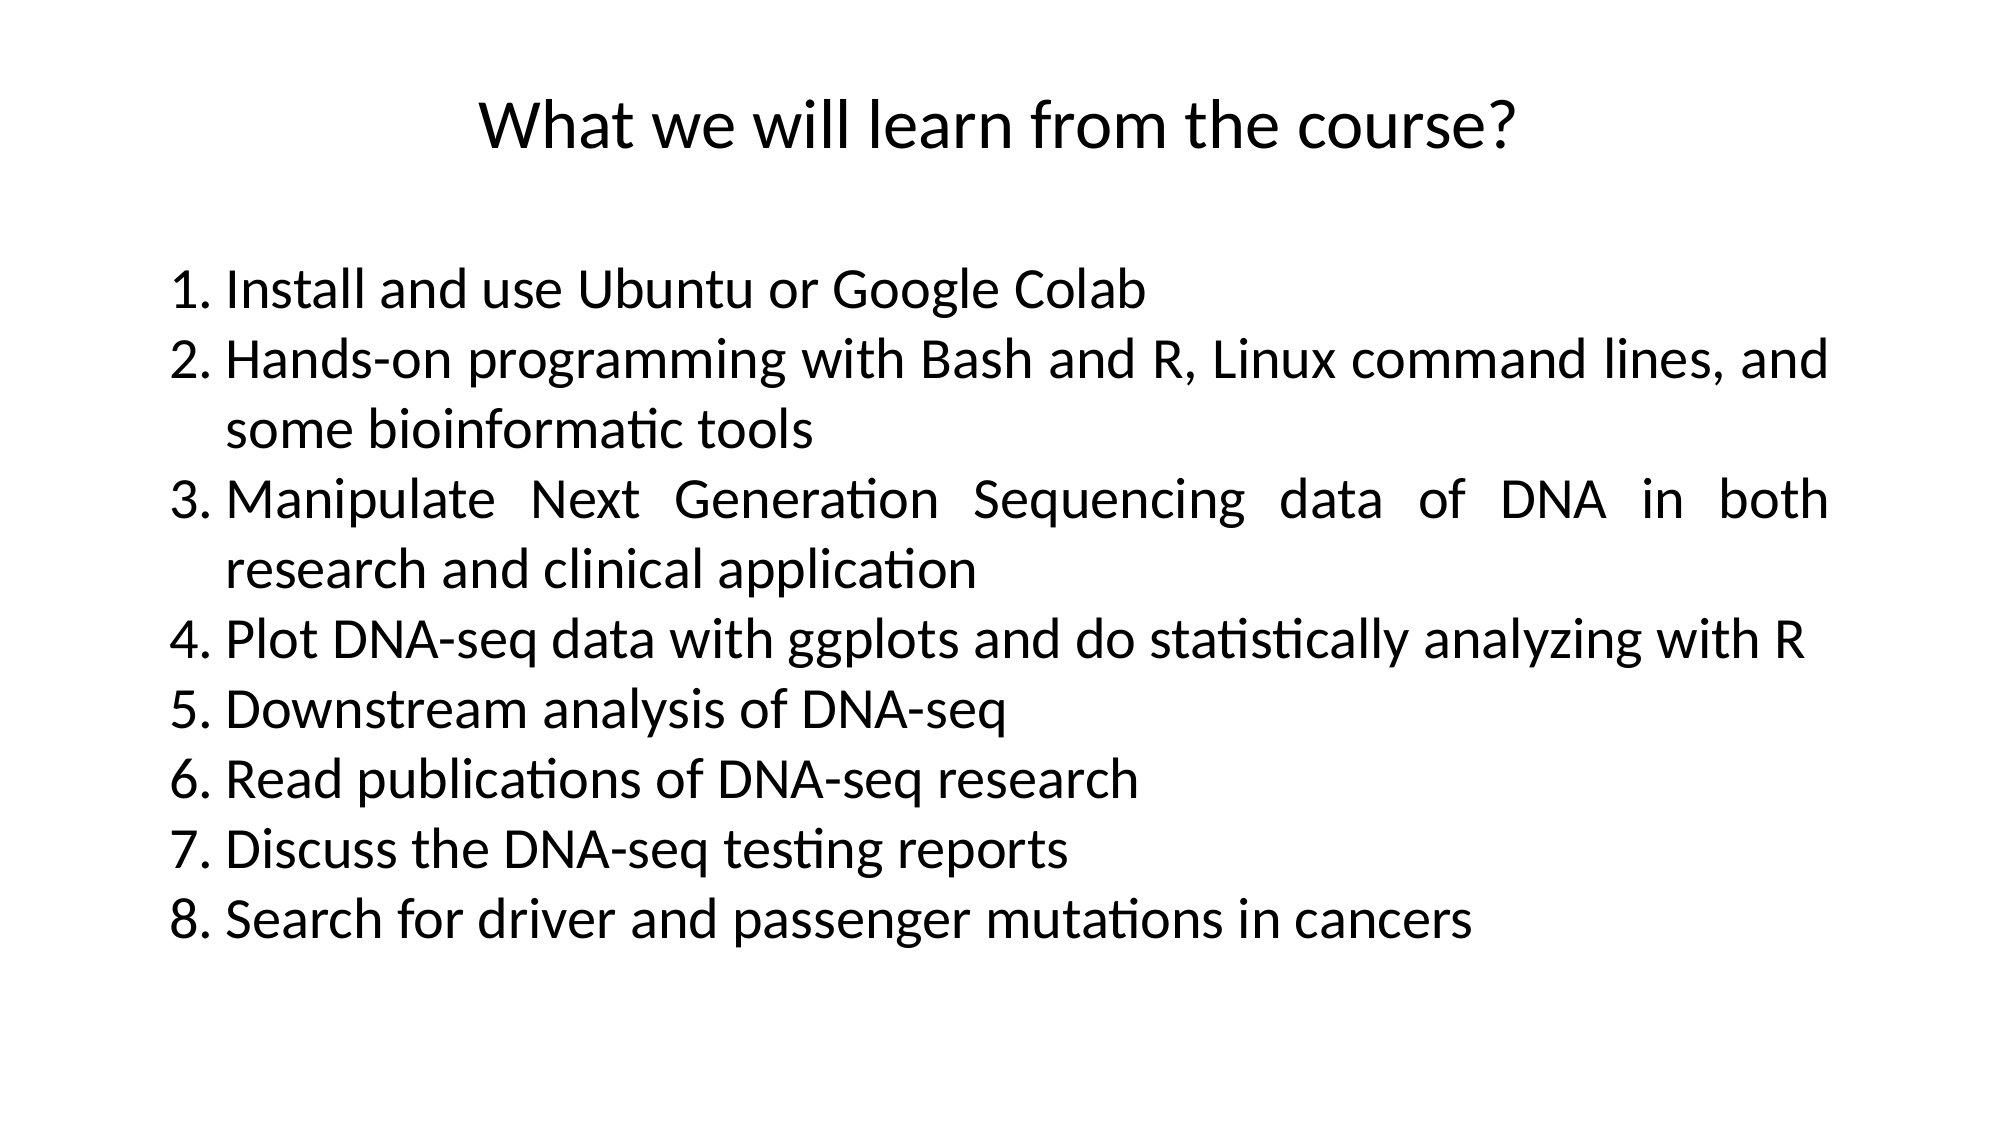

# What we will learn from the course?
Install and use Ubuntu or Google Colab
Hands-on programming with Bash and R, Linux command lines, and some bioinformatic tools
Manipulate Next Generation Sequencing data of DNA in both research and clinical application
Plot DNA-seq data with ggplots and do statistically analyzing with R
Downstream analysis of DNA-seq
Read publications of DNA-seq research
Discuss the DNA-seq testing reports
Search for driver and passenger mutations in cancers